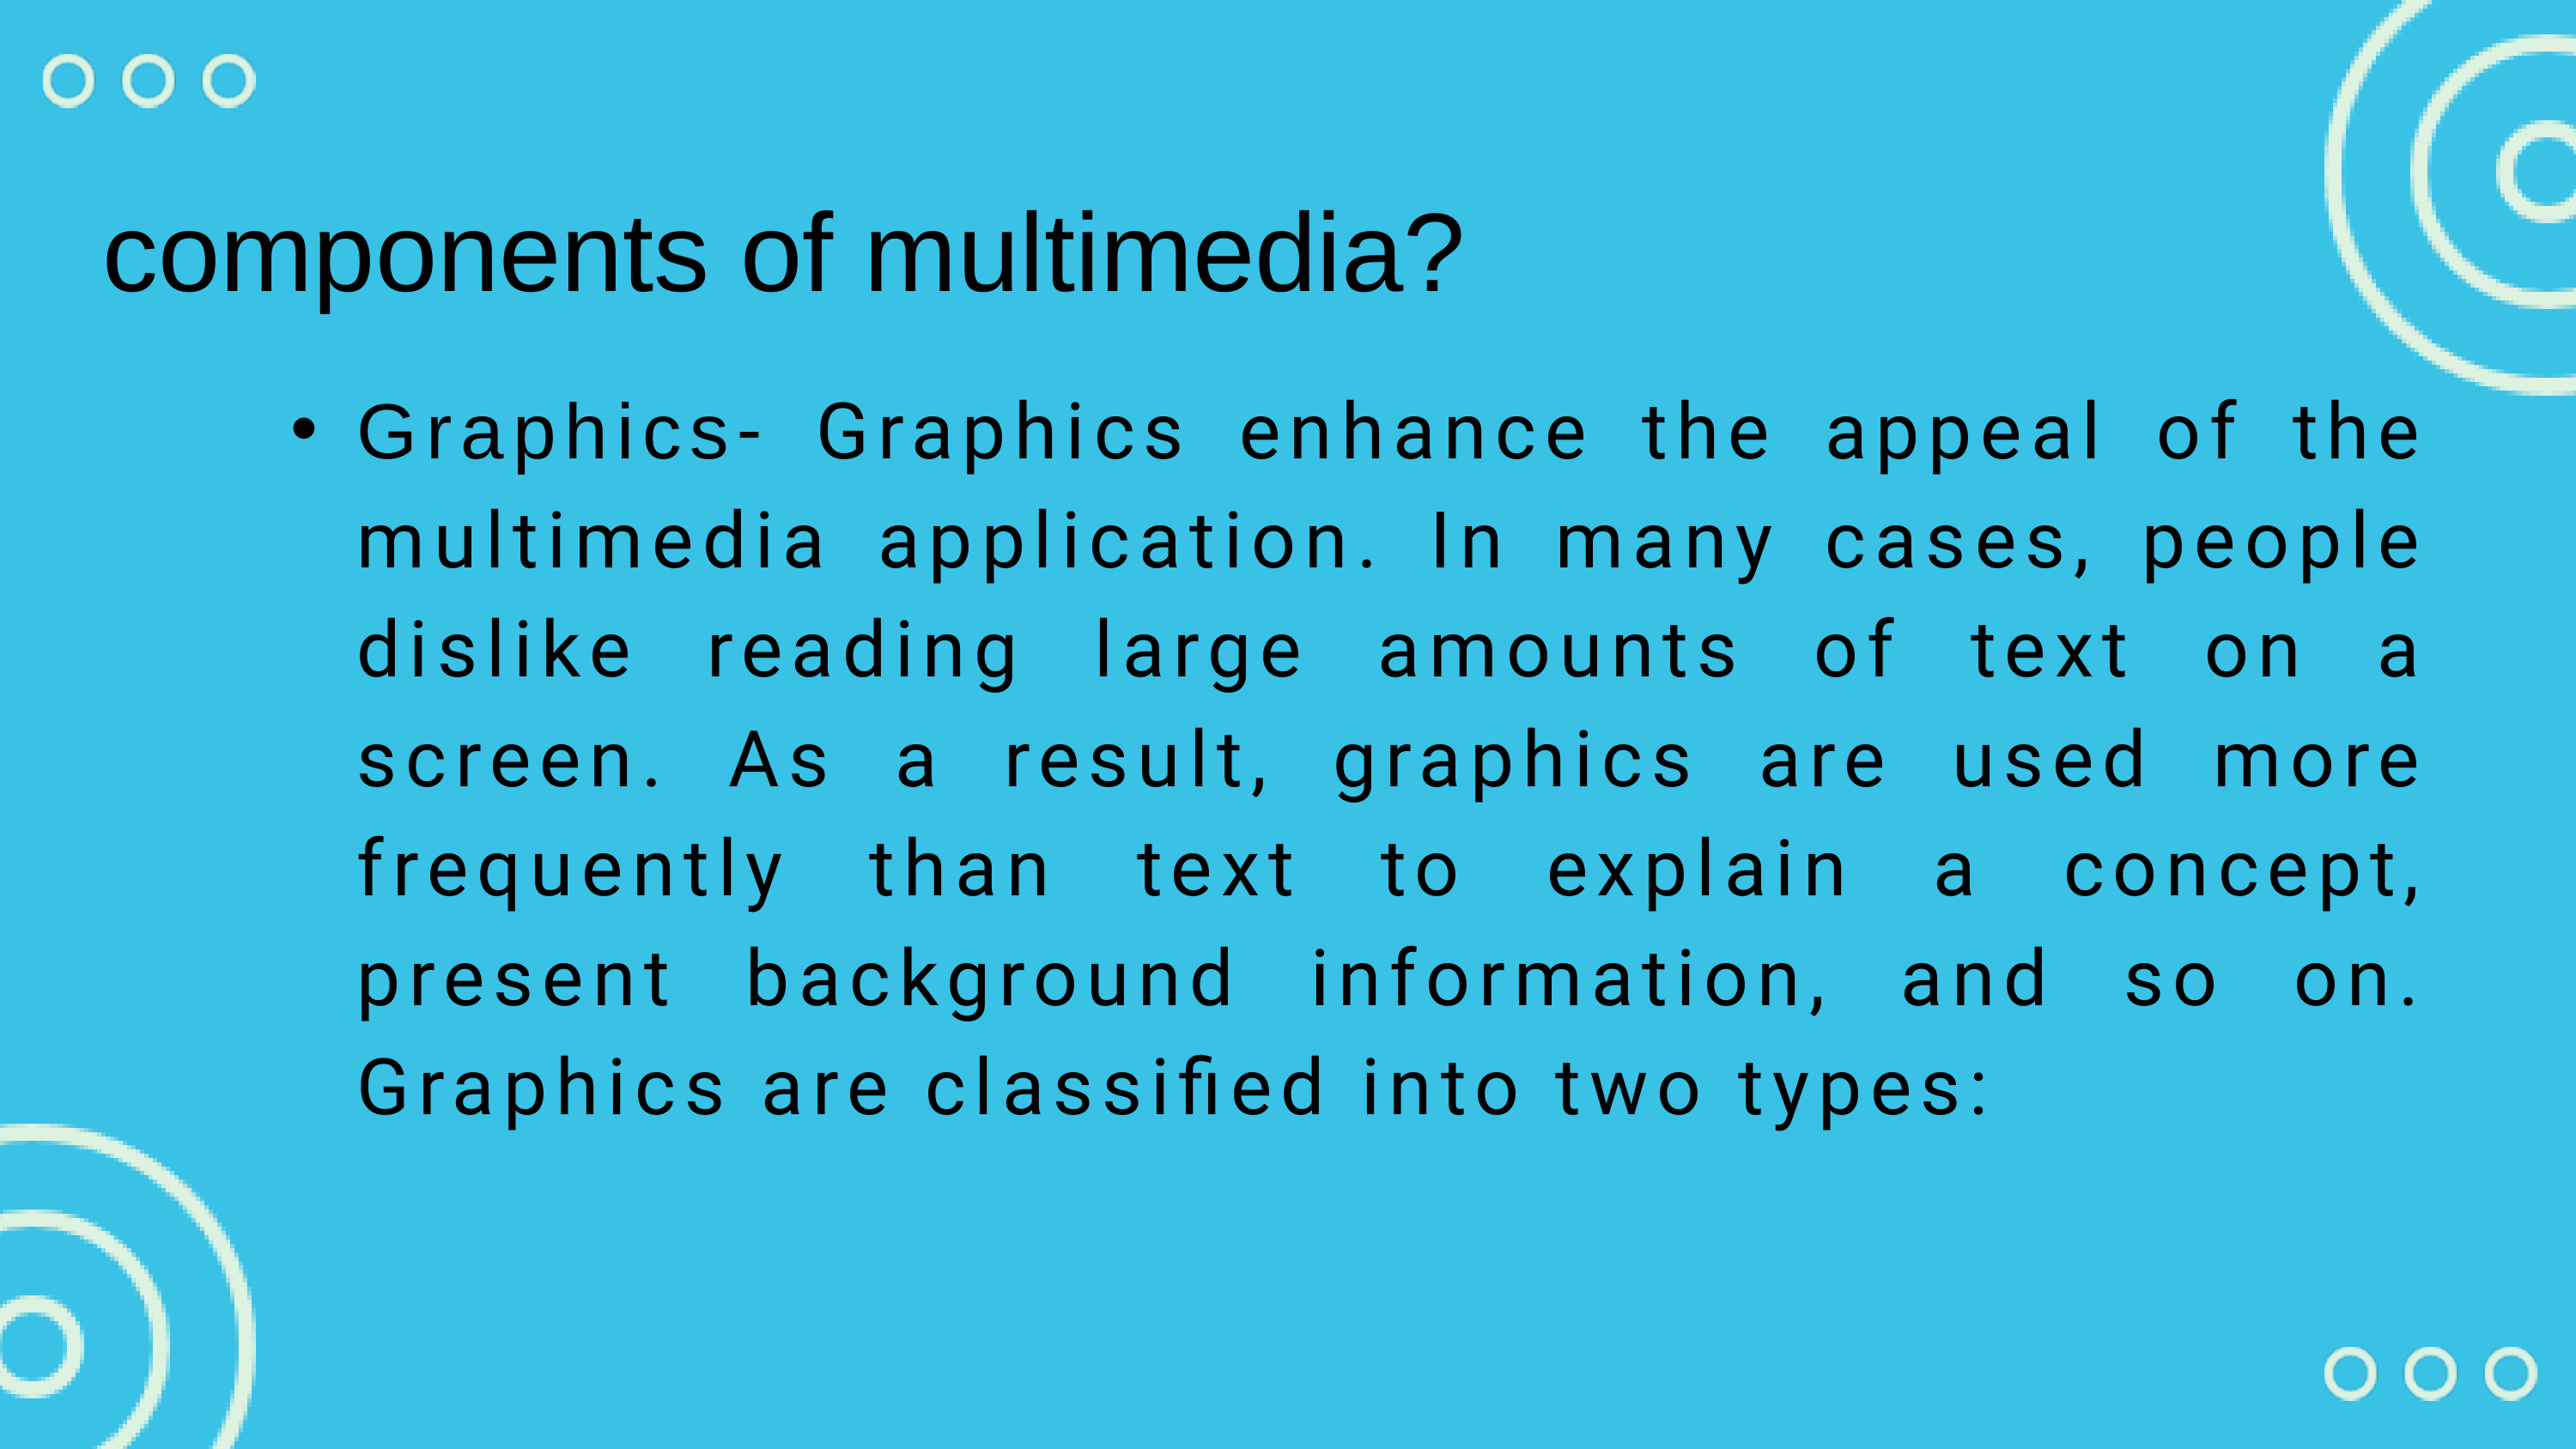

components of multimedia?
Graphics- Graphics enhance the appeal of the multimedia application. In many cases, people dislike reading large amounts of text on a screen. As a result, graphics are used more frequently than text to explain a concept, present background information, and so on. Graphics are classified into two types: